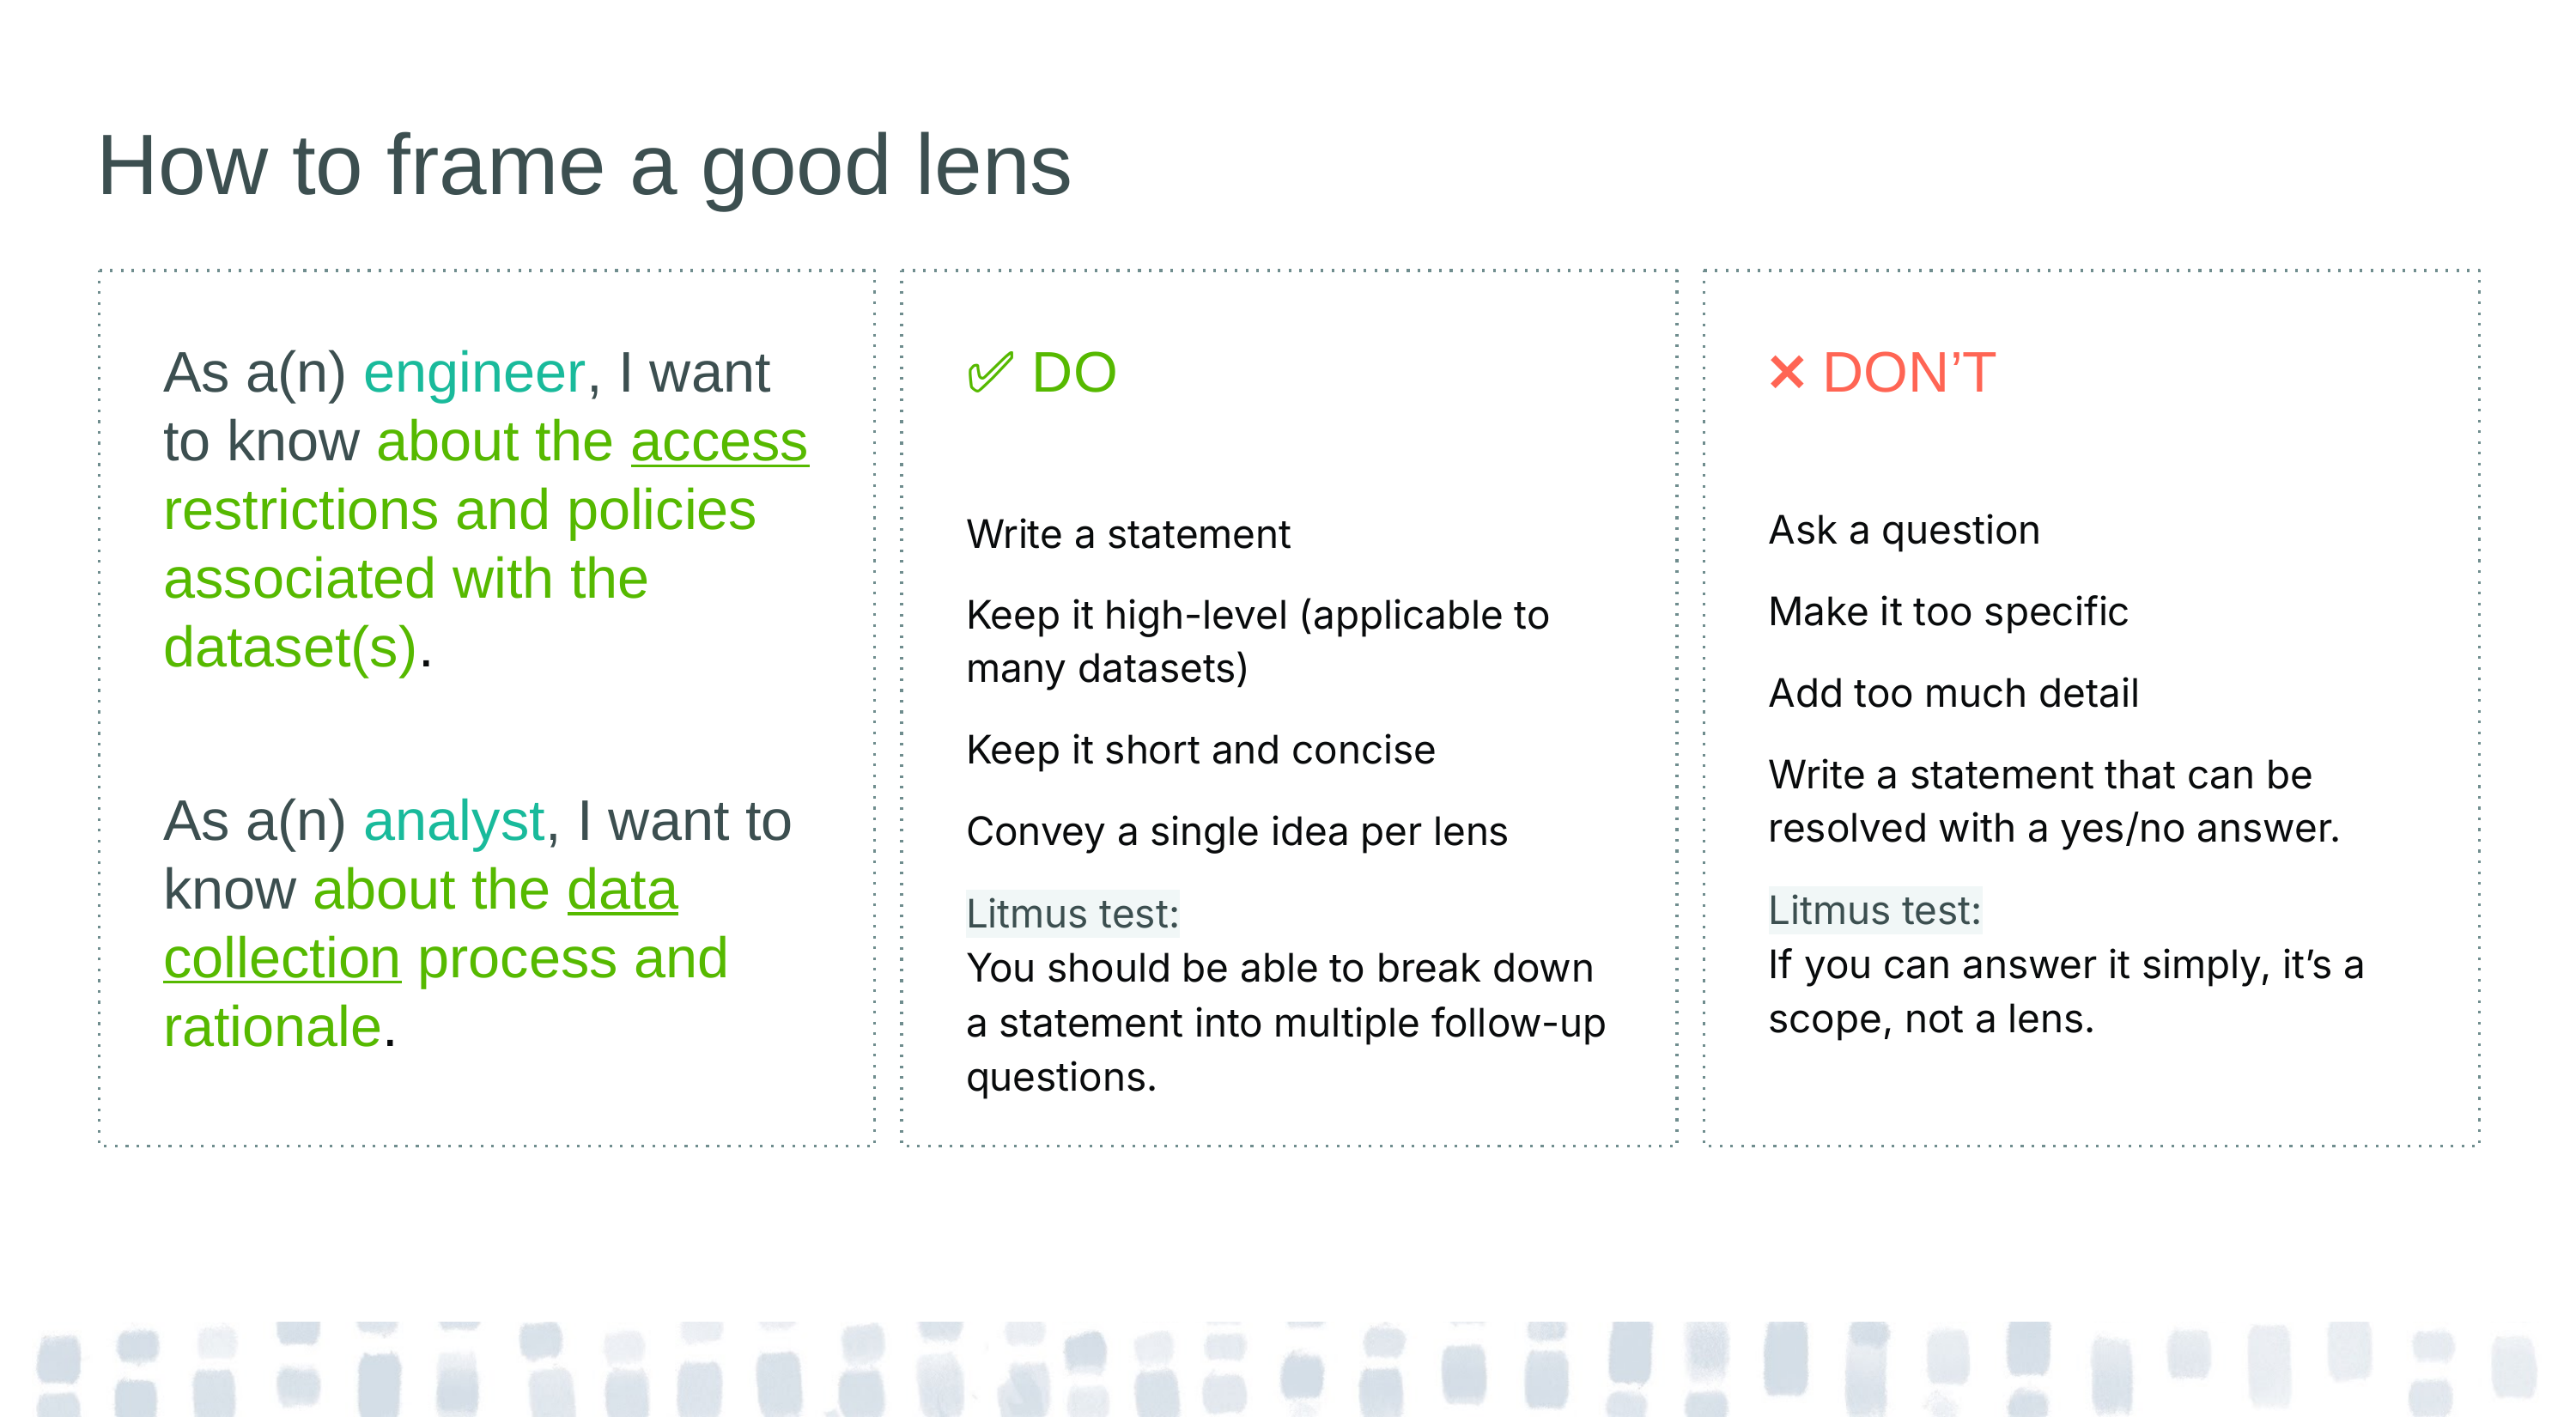

# How to frame a good lens
As a(n) engineer, I want to know about the access restrictions and policies associated with the dataset(s).

As a(n) analyst, I want to know about the data collection process and rationale.
✅ DO

Write a statement
Keep it high-level (applicable to many datasets)
Keep it short and concise
Convey a single idea per lens
Litmus test:
You should be able to break down a statement into multiple follow-up questions.
❌ DON’T

Ask a question
Make it too specific
Add too much detail
Write a statement that can be resolved with a yes/no answer.
Litmus test:
If you can answer it simply, it’s a scope, not a lens.